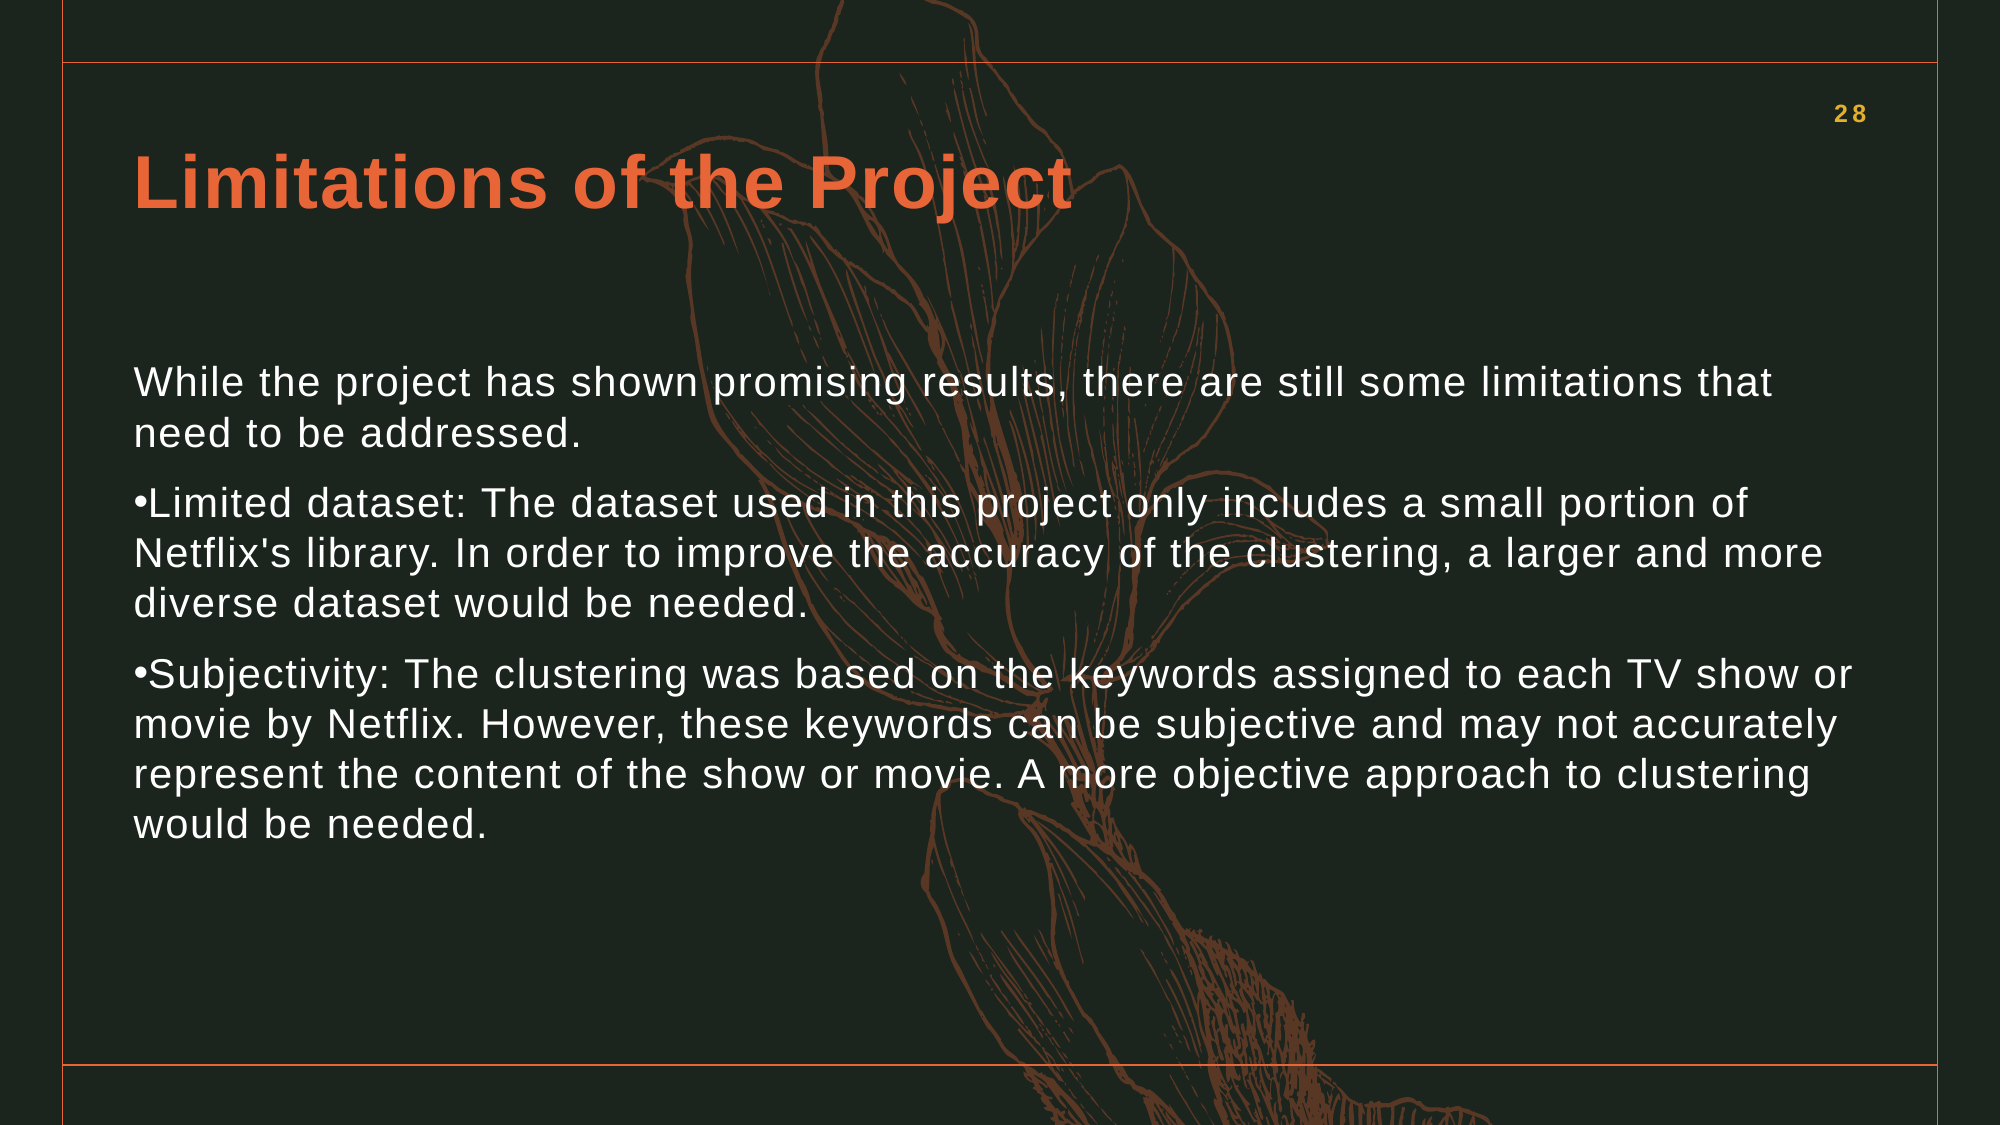

28
Limitations of the Project

While the project has shown promising results, there are still some limitations that need to be addressed.
Limited dataset: The dataset used in this project only includes a small portion of Netflix's library. In order to improve the accuracy of the clustering, a larger and more diverse dataset would be needed.
Subjectivity: The clustering was based on the keywords assigned to each TV show or movie by Netflix. However, these keywords can be subjective and may not accurately represent the content of the show or movie. A more objective approach to clustering would be needed.